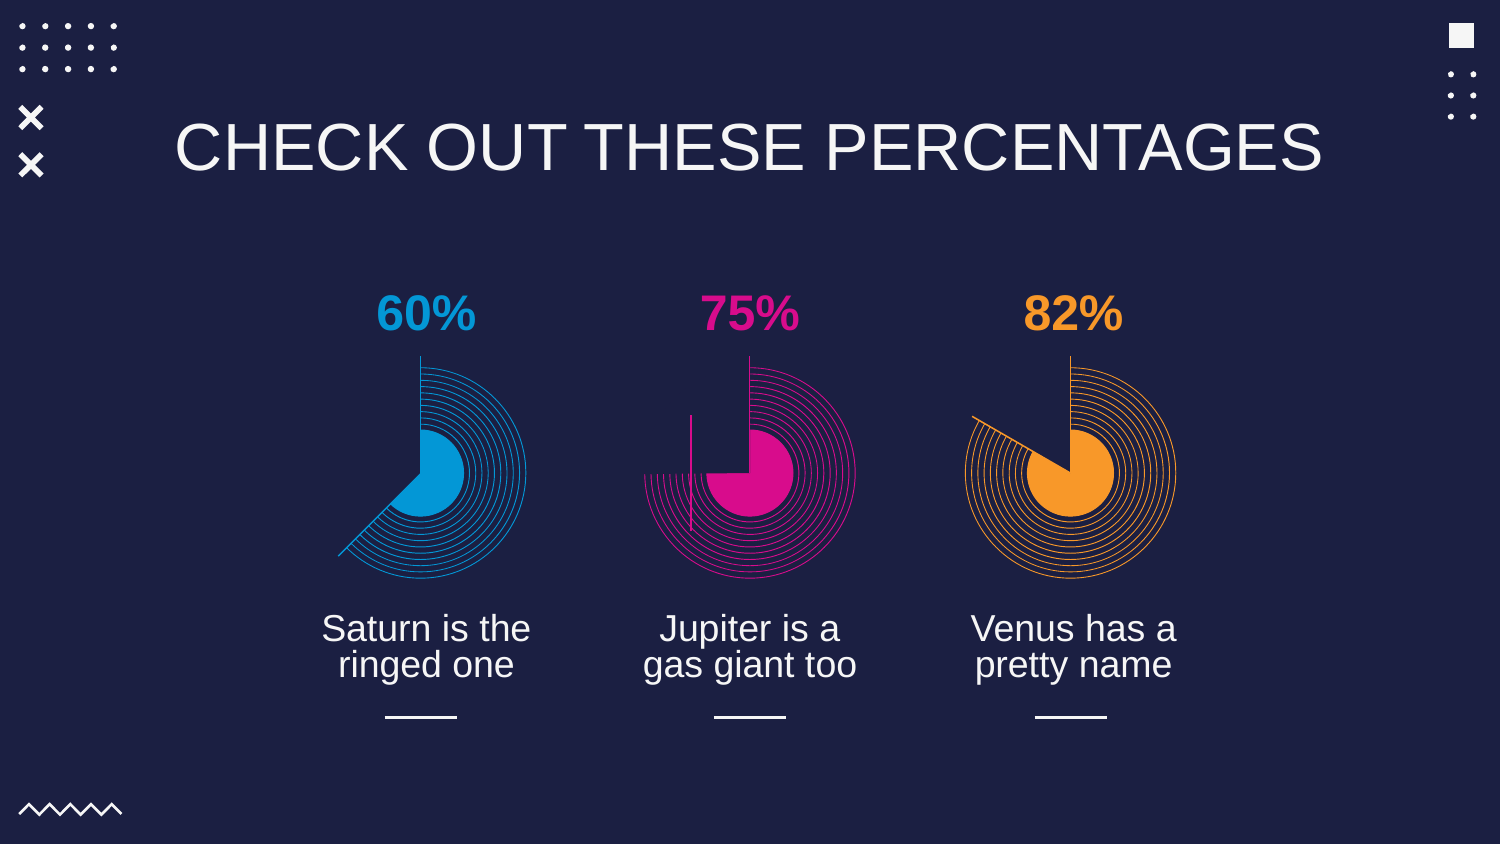

# CHECK OUT THESE PERCENTAGES
60%
75%
82%

Saturn is the ringed one
Jupiter is a gas giant too
Venus has a pretty name